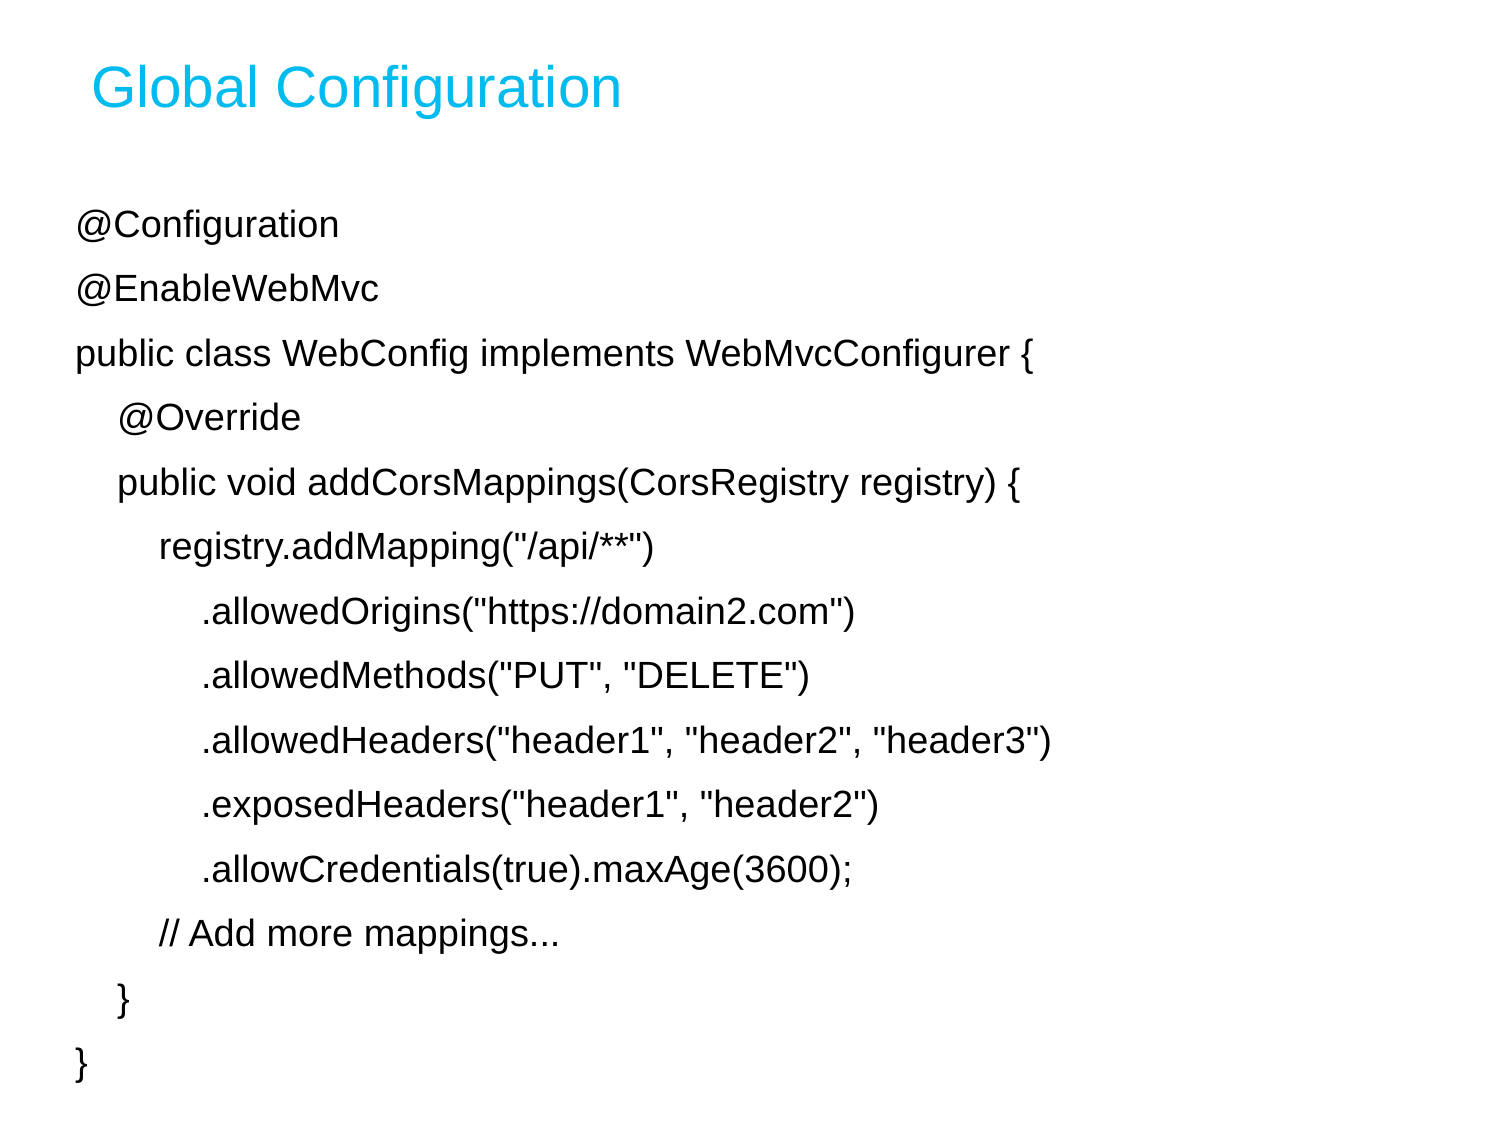

# Global Configuration
@Configuration
@EnableWebMvc
public class WebConfig implements WebMvcConfigurer {
    @Override
    public void addCorsMappings(CorsRegistry registry) {
        registry.addMapping("/api/**")
            .allowedOrigins("https://domain2.com")
            .allowedMethods("PUT", "DELETE")
            .allowedHeaders("header1", "header2", "header3")
            .exposedHeaders("header1", "header2")
            .allowCredentials(true).maxAge(3600);
        // Add more mappings...
    }
}